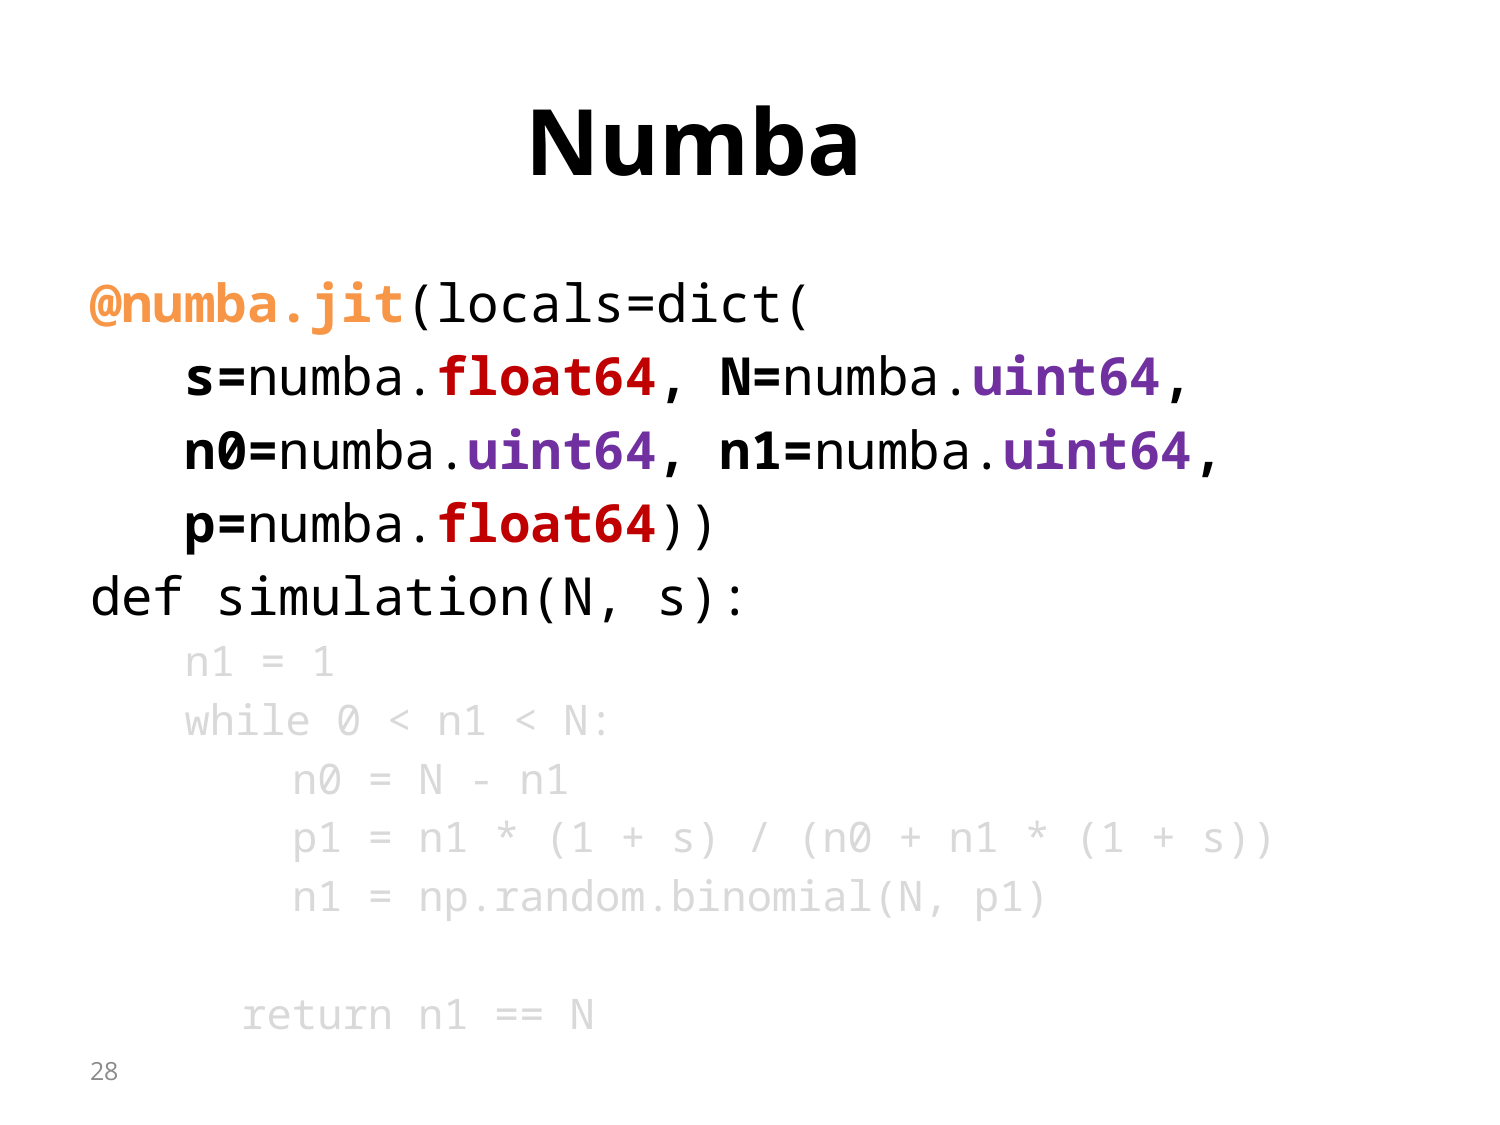

# Numba
@numba.jit(locals=dict(
	s=numba.float64, N=numba.uint64,
	n0=numba.uint64, n1=numba.uint64,
	p=numba.float64))
def simulation(N, s):
	n1 = 1
	while 0 < n1 < N:
        n0 = N - n1
        p1 = n1 * (1 + s) / (n0 + n1 * (1 + s))
        n1 = np.random.binomial(N, p1)

      return n1 == N
28